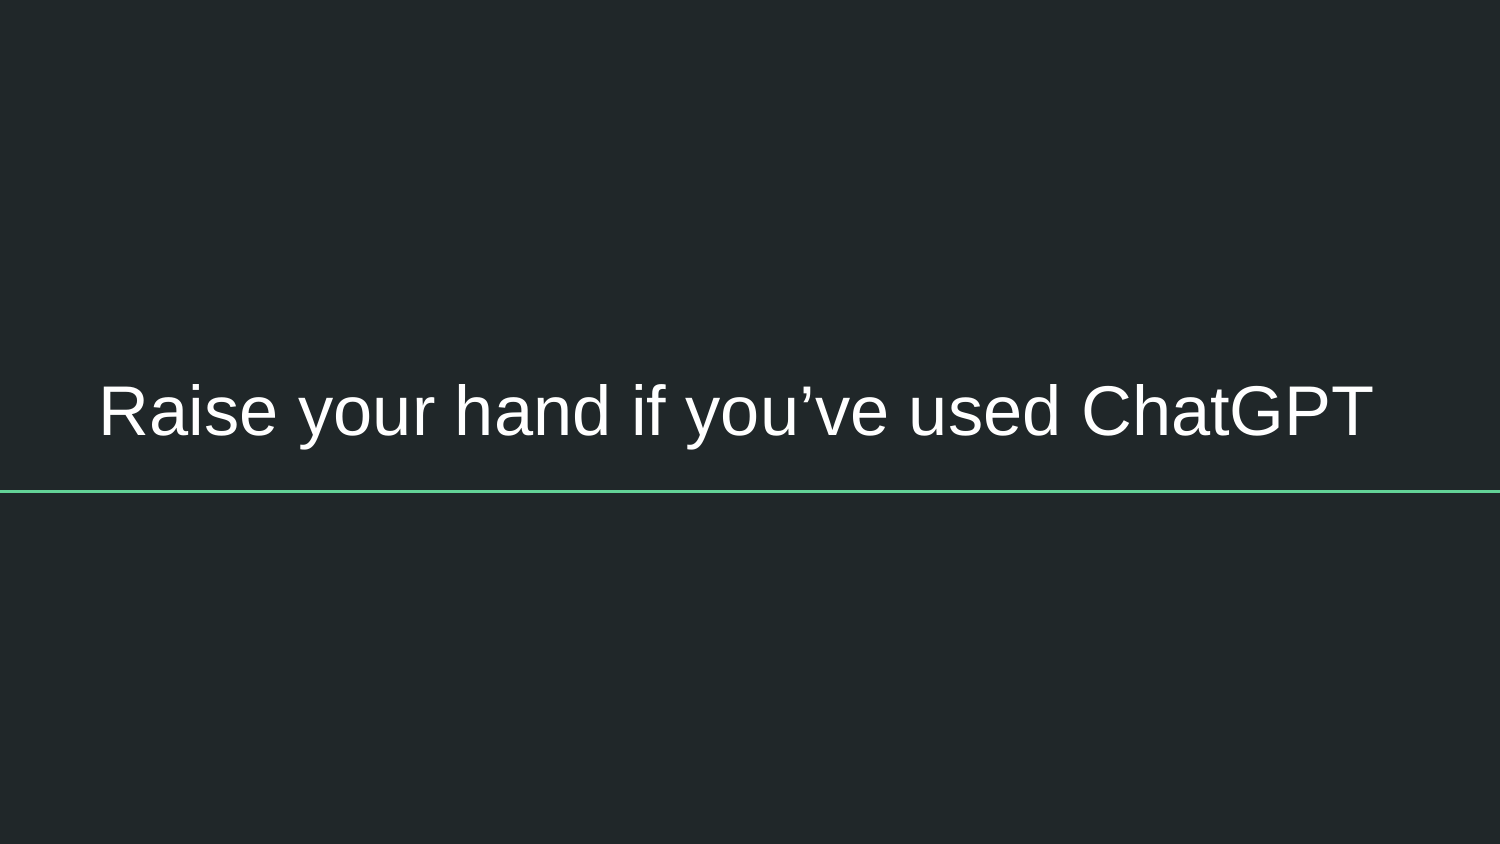

# Raise your hand if you’ve used ChatGPT